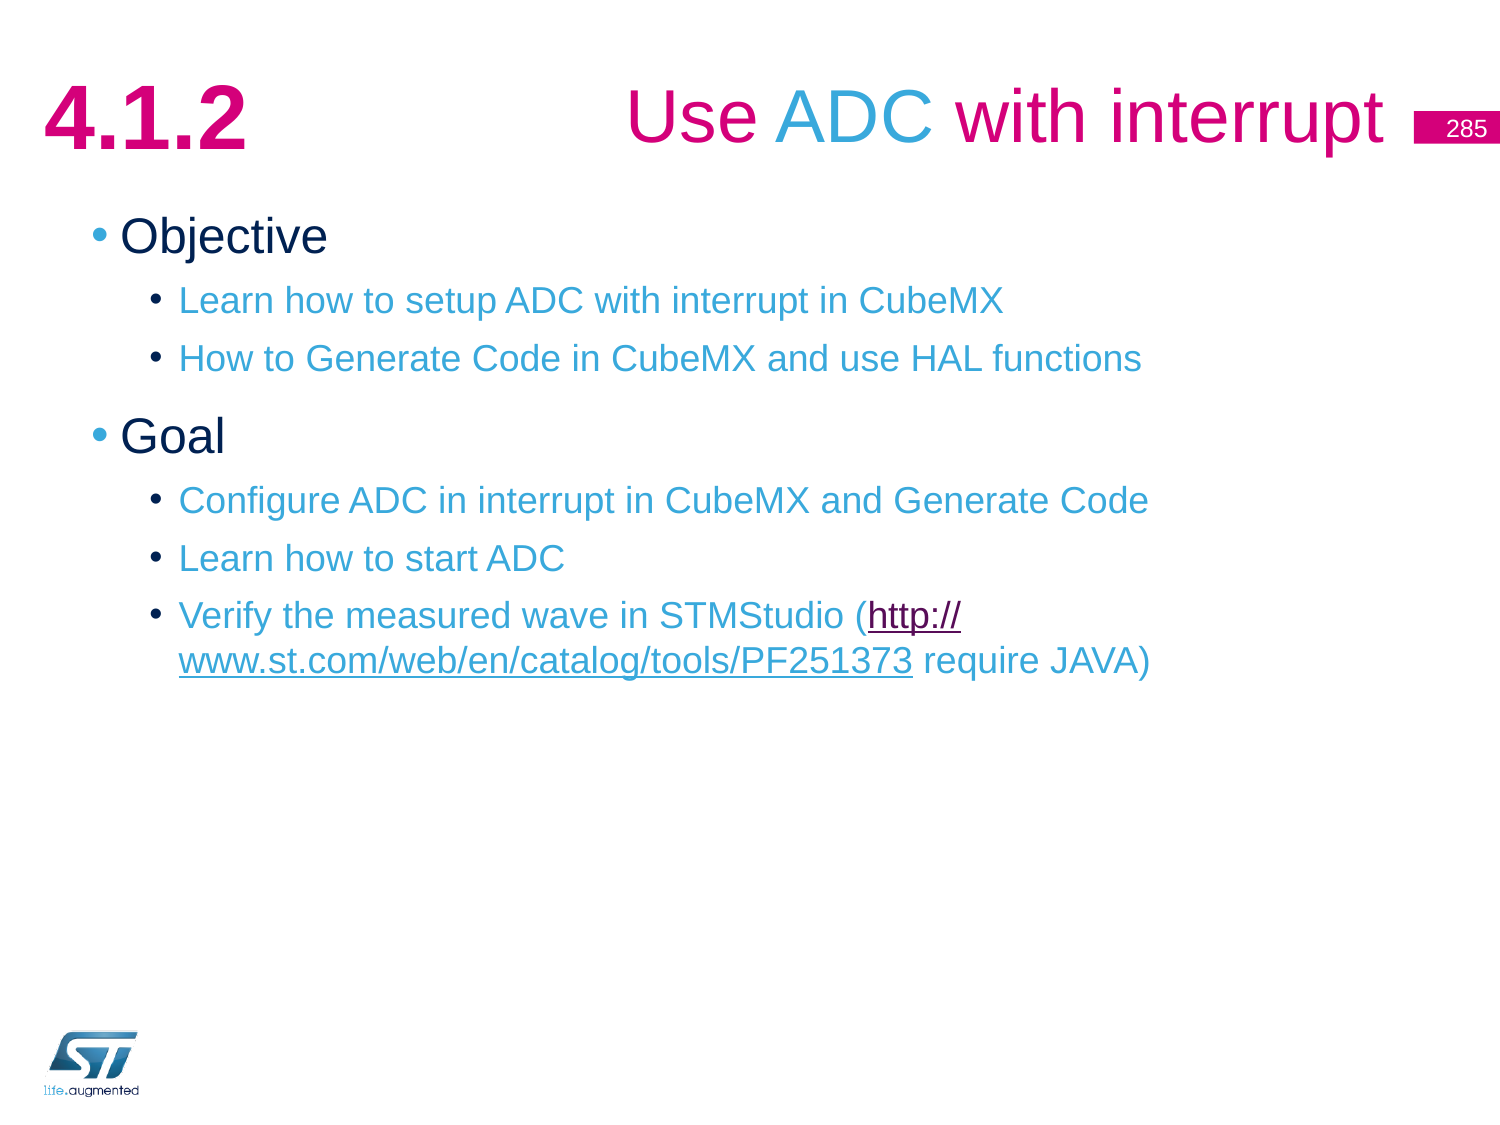

# Use ADC with interrupt
4.1.2
285
Objective
Learn how to setup ADC with interrupt in CubeMX
How to Generate Code in CubeMX and use HAL functions
Goal
Configure ADC in interrupt in CubeMX and Generate Code
Learn how to start ADC
Verify the measured wave in STMStudio (http://www.st.com/web/en/catalog/tools/PF251373 require JAVA)